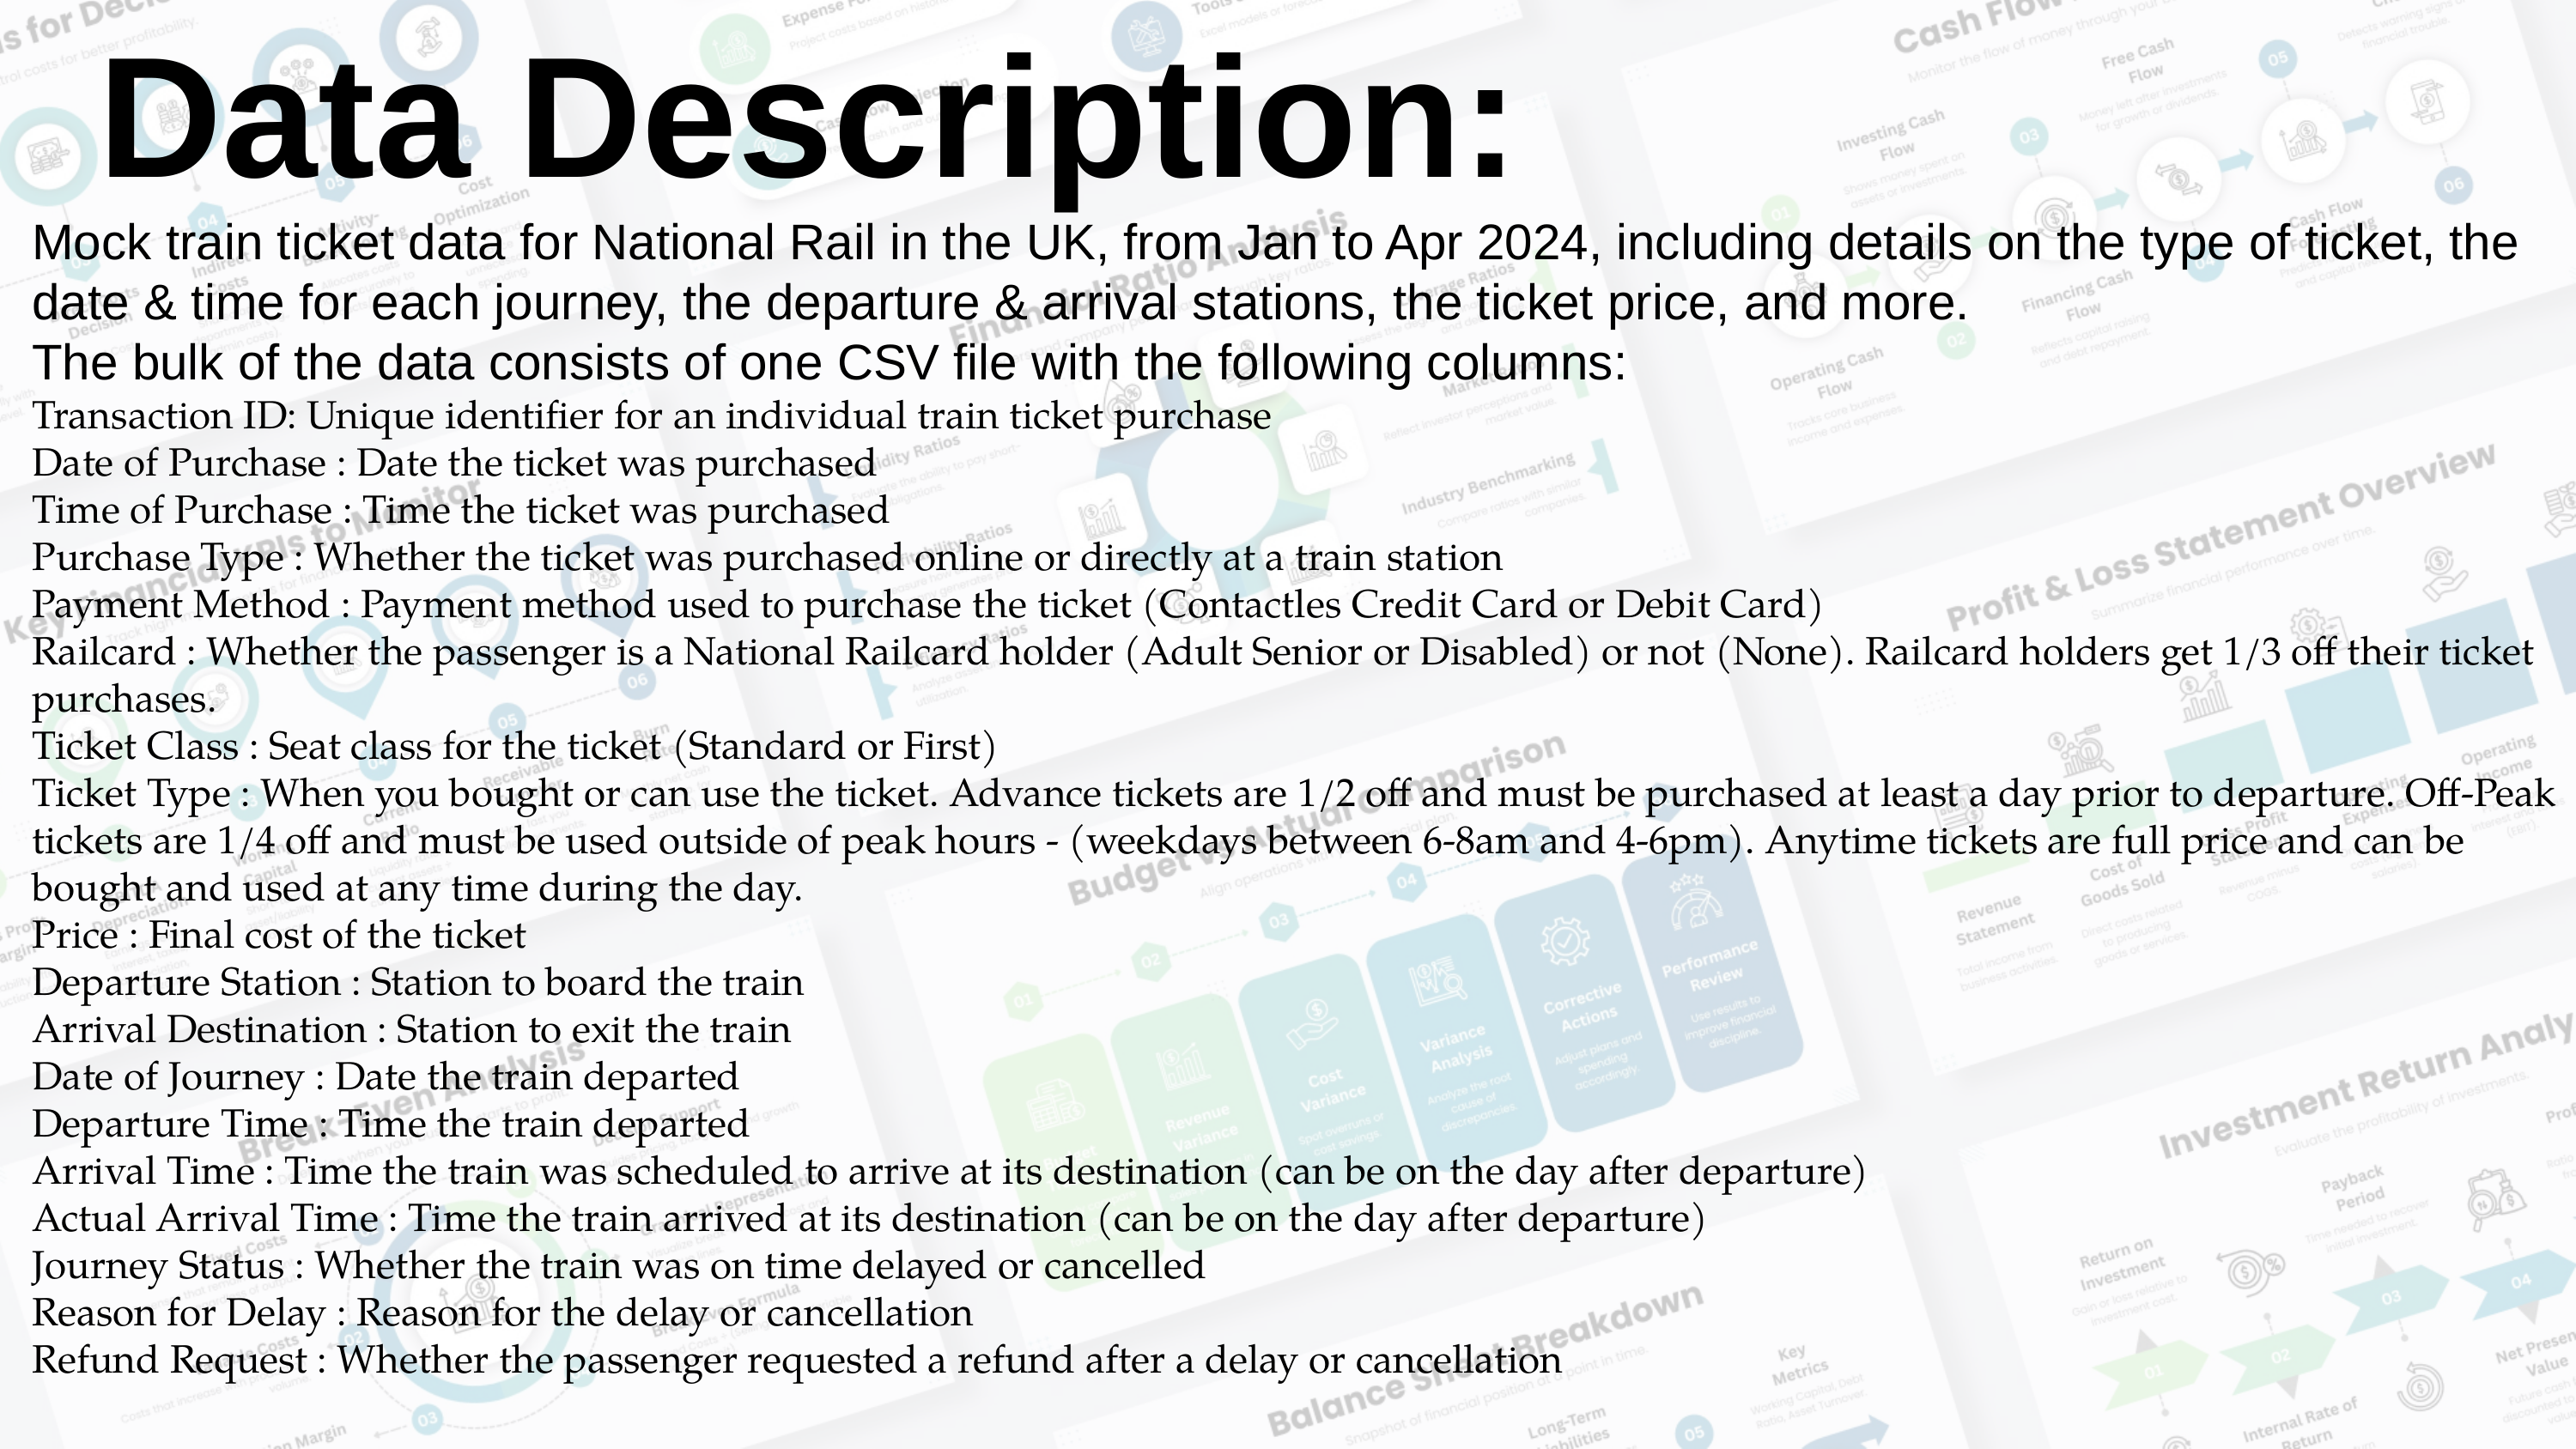

Data Description:
Mock train ticket data for National Rail in the UK, from Jan to Apr 2024, including details on the type of ticket, the date & time for each journey, the departure & arrival stations, the ticket price, and more.
The bulk of the data consists of one CSV file with the following columns:
Transaction ID: Unique identifier for an individual train ticket purchase
Date of Purchase : Date the ticket was purchased
Time of Purchase : Time the ticket was purchased
Purchase Type : Whether the ticket was purchased online or directly at a train station
Payment Method : Payment method used to purchase the ticket (Contactles Credit Card or Debit Card)
Railcard : Whether the passenger is a National Railcard holder (Adult Senior or Disabled) or not (None). Railcard holders get 1/3 off their ticket purchases.
Ticket Class : Seat class for the ticket (Standard or First)
Ticket Type : When you bought or can use the ticket. Advance tickets are 1/2 off and must be purchased at least a day prior to departure. Off-Peak tickets are 1/4 off and must be used outside of peak hours - (weekdays between 6-8am and 4-6pm). Anytime tickets are full price and can be bought and used at any time during the day.
Price : Final cost of the ticket
Departure Station : Station to board the train
Arrival Destination : Station to exit the train
Date of Journey : Date the train departed
Departure Time : Time the train departed
Arrival Time : Time the train was scheduled to arrive at its destination (can be on the day after departure)
Actual Arrival Time : Time the train arrived at its destination (can be on the day after departure)
Journey Status : Whether the train was on time delayed or cancelled
Reason for Delay : Reason for the delay or cancellation
Refund Request : Whether the passenger requested a refund after a delay or cancellation